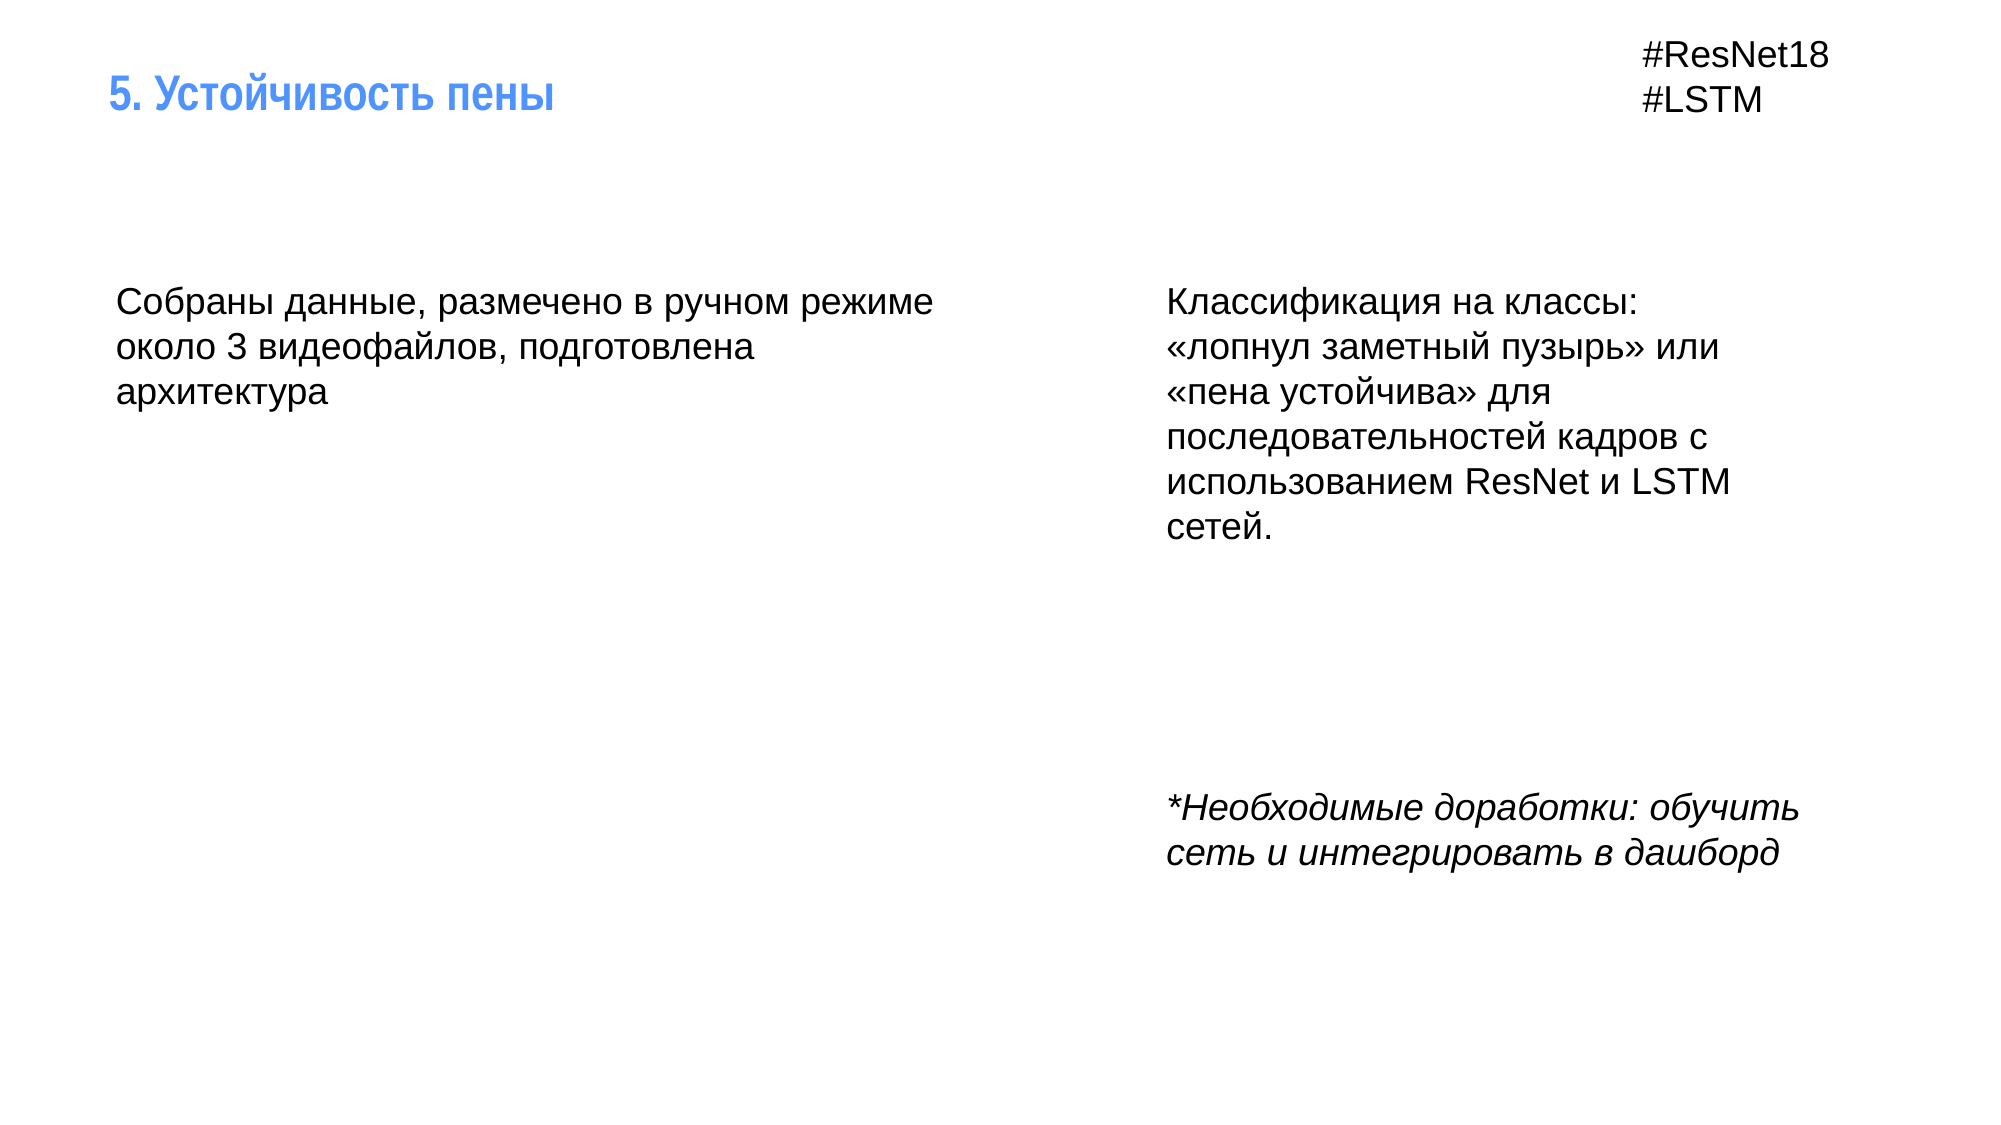

#ResNet18
#LSTM
5. Устойчивость пены
Собраны данные, размечено в ручном режиме около 3 видеофайлов, подготовлена архитектура
Классификация на классы: «лопнул заметный пузырь» или «пена устойчива» для последовательностей кадров с использованием ResNet и LSTM сетей.
*Необходимые доработки: обучить сеть и интегрировать в дашборд